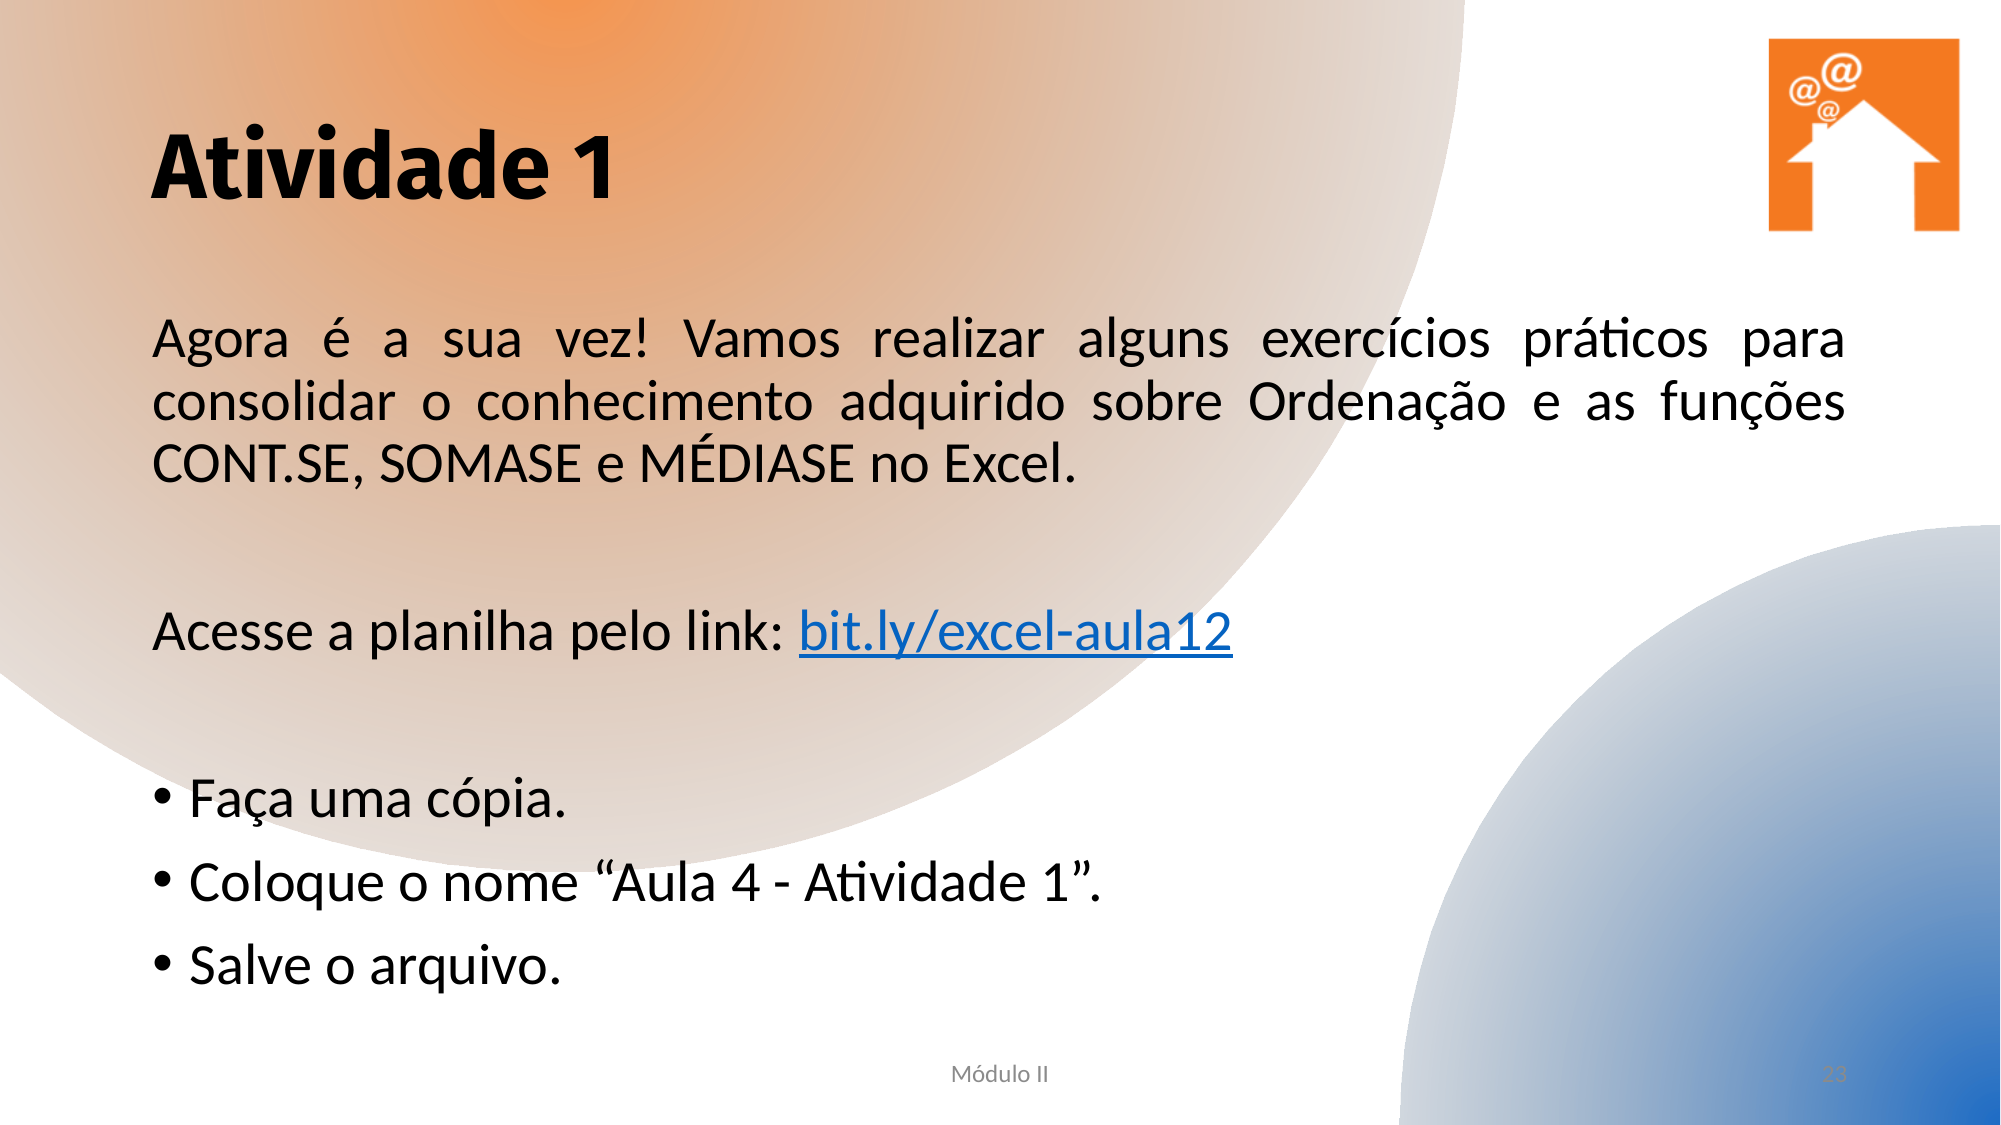

# Atividade 1
Agora é a sua vez! Vamos realizar alguns exercícios práticos para consolidar o conhecimento adquirido sobre Ordenação e as funções CONT.SE, SOMASE e MÉDIASE no Excel.

Acesse a planilha pelo link: bit.ly/excel-aula12

Faça uma cópia.
Coloque o nome “Aula 4 - Atividade 1”.
Salve o arquivo.

Módulo II
23